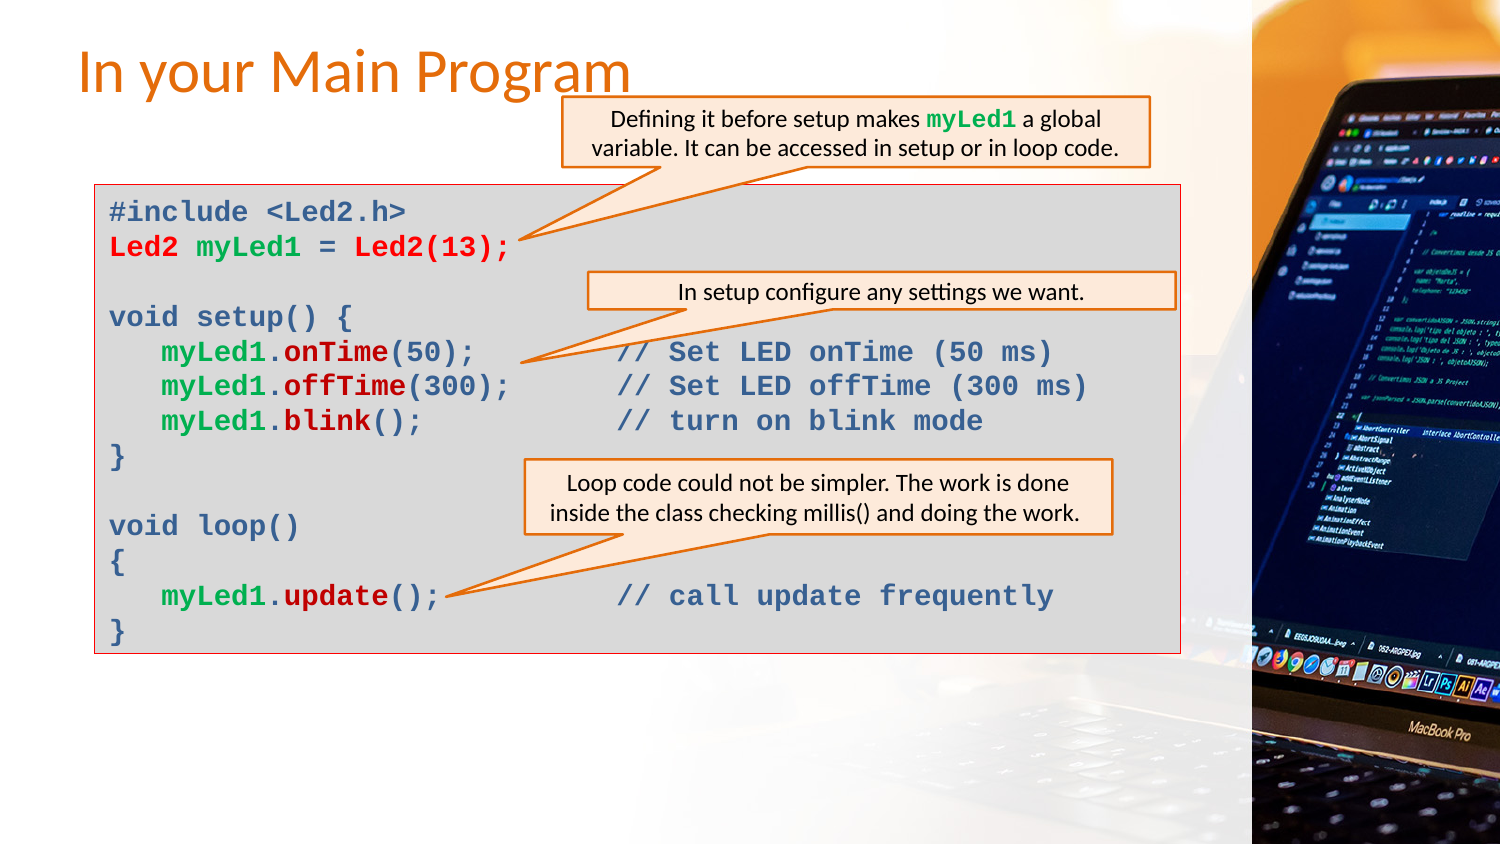

# In your Main Program
Defining it before setup makes myLed1 a global variable. It can be accessed in setup or in loop code.
#include <Led2.h>
Led2 myLed1 = Led2(13);

void setup() {
   myLed1.onTime(50);        // Set LED onTime (50 ms)
   myLed1.offTime(300);      // Set LED offTime (300 ms)
   myLed1.blink();           // turn on blink mode
}

void loop()
{
   myLed1.update();          // call update frequently
}
In setup configure any settings we want.
Loop code could not be simpler. The work is done inside the class checking millis() and doing the work.